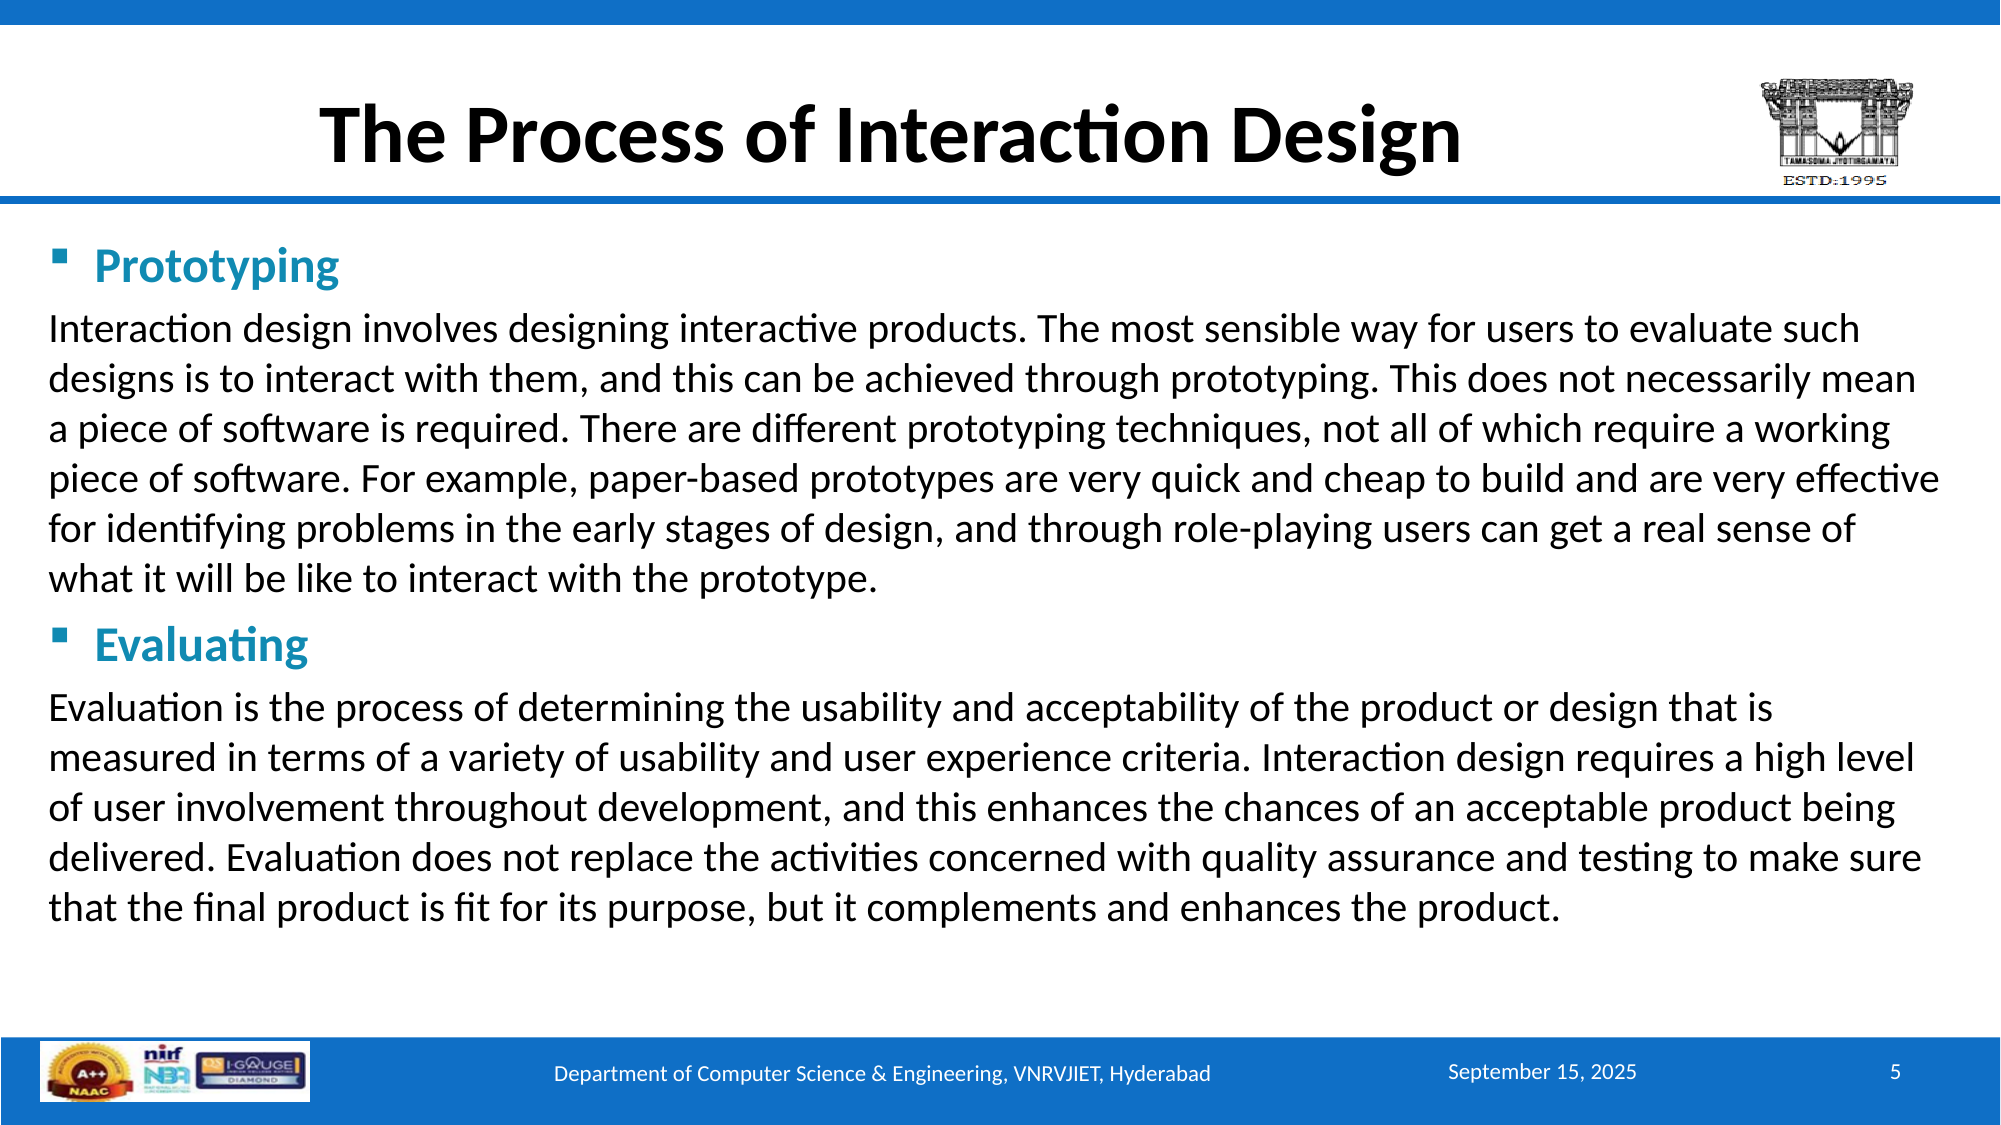

# The Process of Interaction Design
Prototyping
Interaction design involves designing interactive products. The most sensible way for users to evaluate such designs is to interact with them, and this can be achieved through prototyping. This does not necessarily mean a piece of software is required. There are different prototyping techniques, not all of which require a working piece of software. For example, paper-based prototypes are very quick and cheap to build and are very effective for identifying problems in the early stages of design, and through role-playing users can get a real sense of what it will be like to interact with the prototype.
Evaluating
Evaluation is the process of determining the usability and acceptability of the product or design that is measured in terms of a variety of usability and user experience criteria. Interaction design requires a high level of user involvement throughout development, and this enhances the chances of an acceptable product being delivered. Evaluation does not replace the activities concerned with quality assurance and testing to make sure that the final product is fit for its purpose, but it complements and enhances the product.
September 15, 2025
5
Department of Computer Science & Engineering, VNRVJIET, Hyderabad